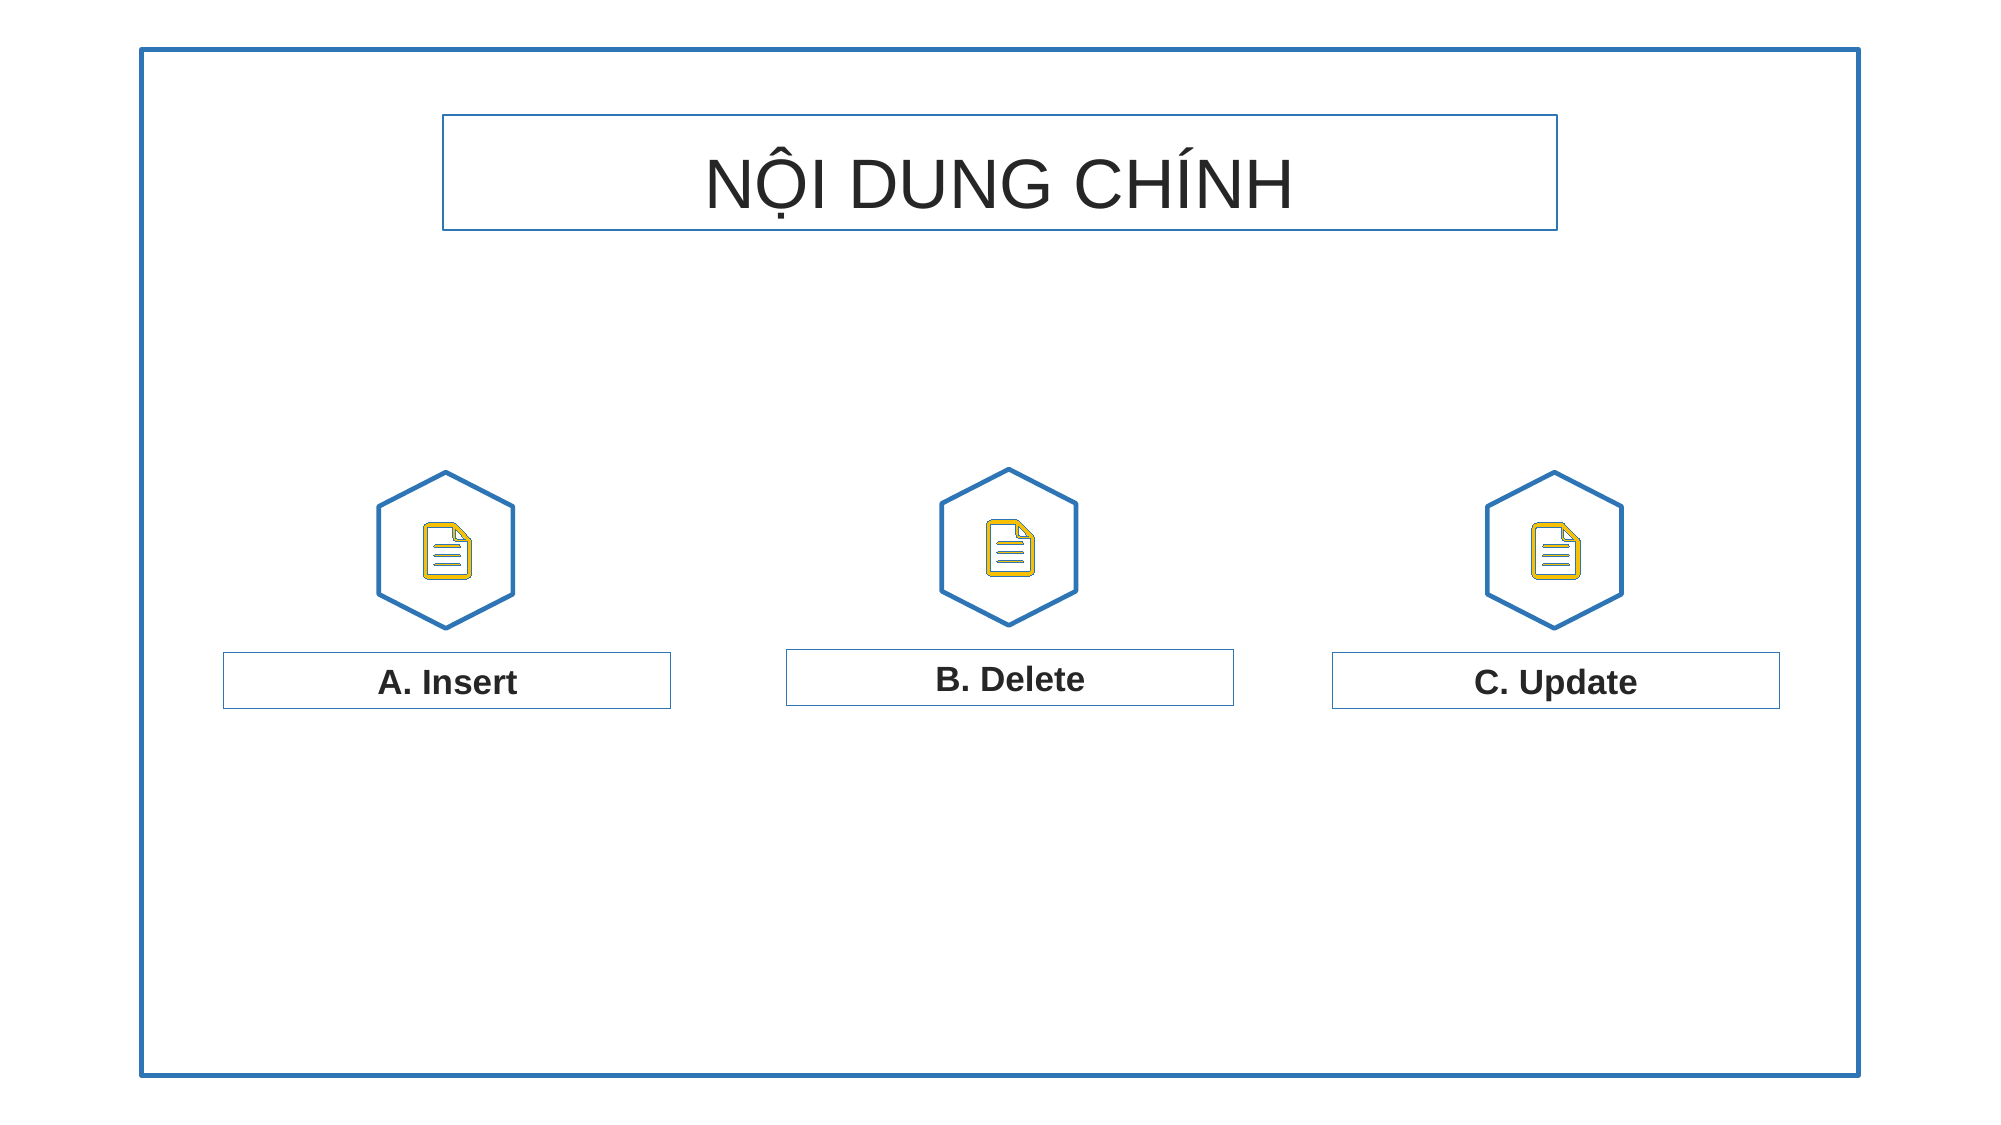

NỘI DUNG CHÍNH

B. Delete
A. Insert
C. Update